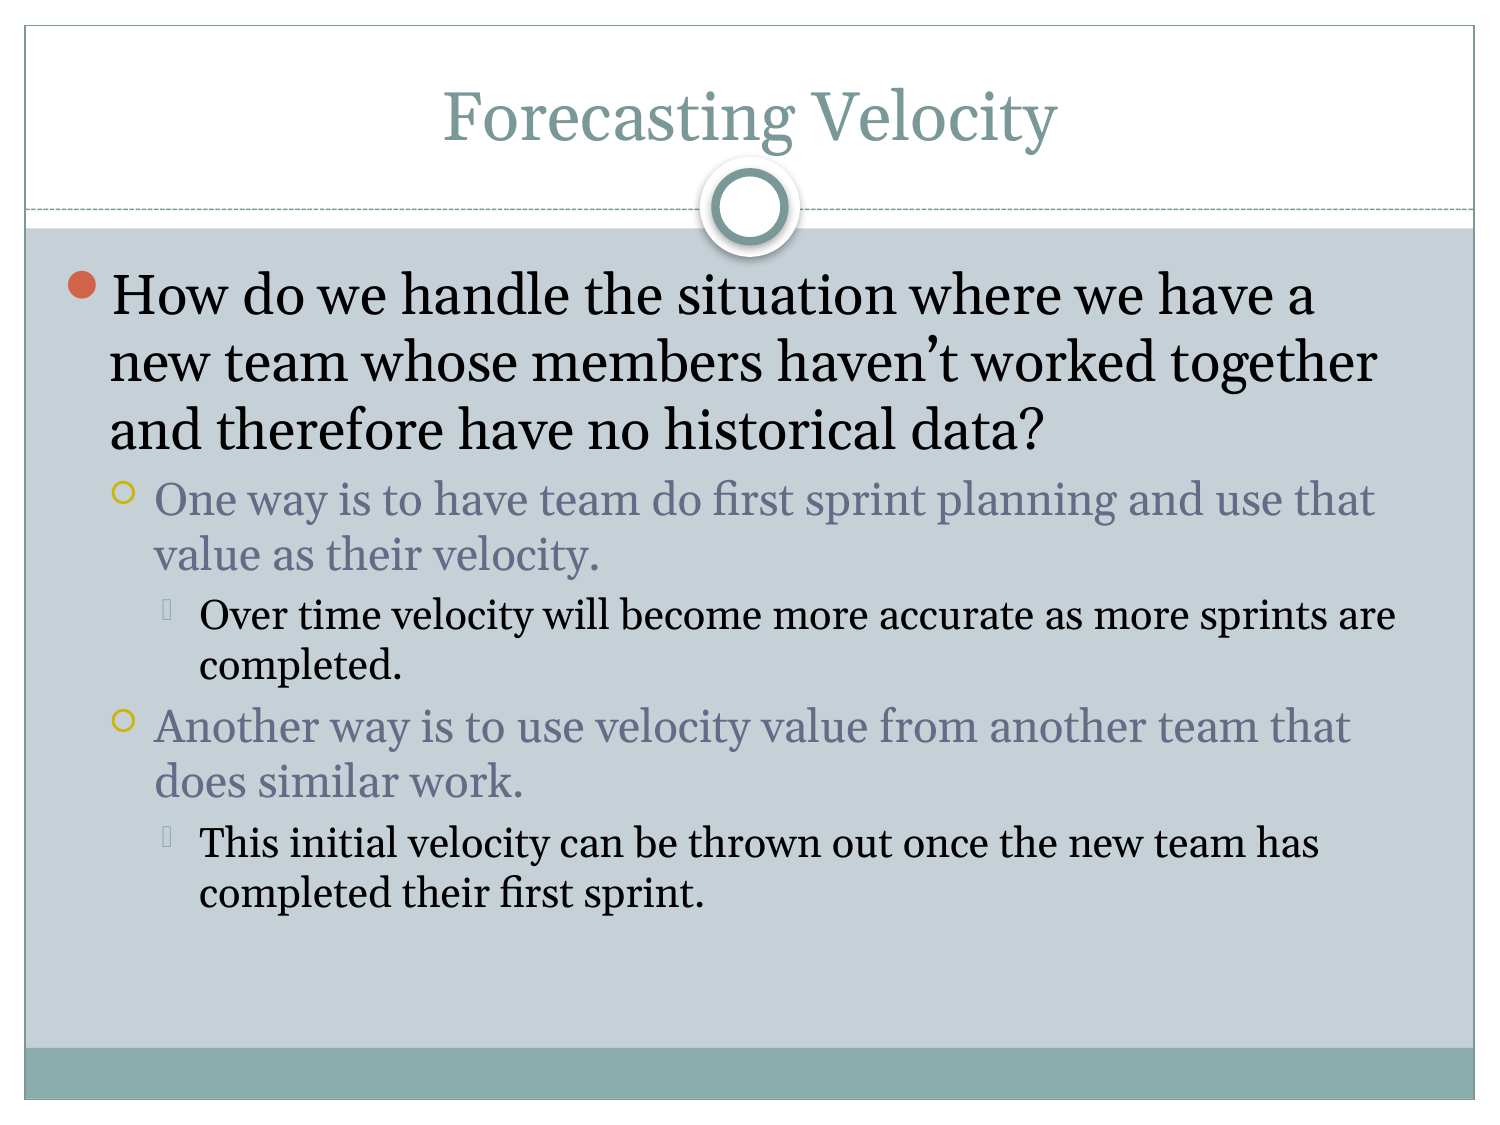

# Forecasting Velocity
How do we handle the situation where we have a new team whose members haven’t worked together and therefore have no historical data?
One way is to have team do first sprint planning and use that value as their velocity.
Over time velocity will become more accurate as more sprints are completed.
Another way is to use velocity value from another team that does similar work.
This initial velocity can be thrown out once the new team has completed their first sprint.